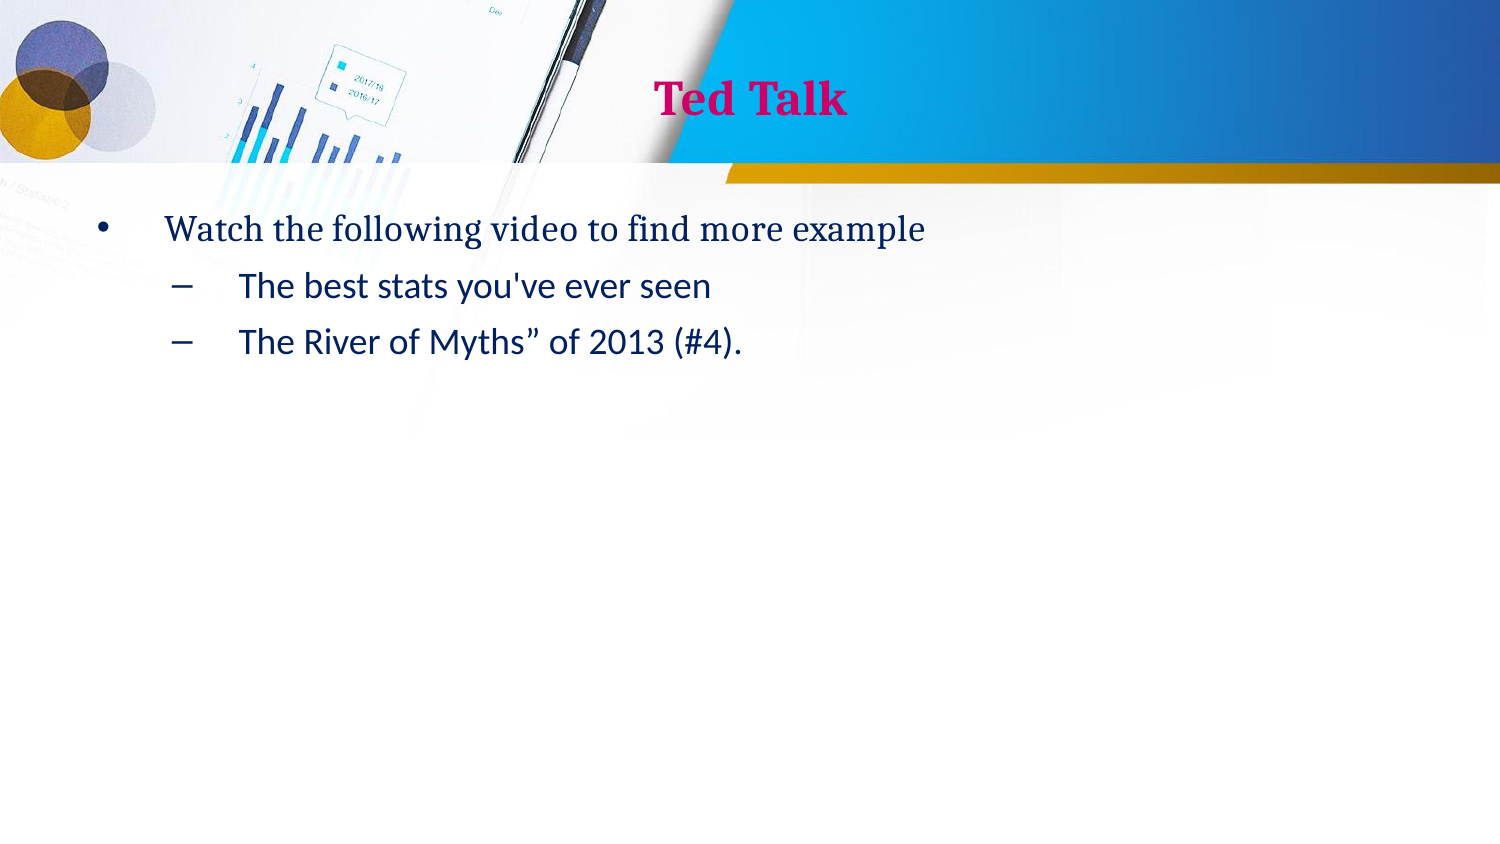

# Ted Talk
Watch the following video to find more example
The best stats you've ever seen
The River of Myths” of 2013 (#4).